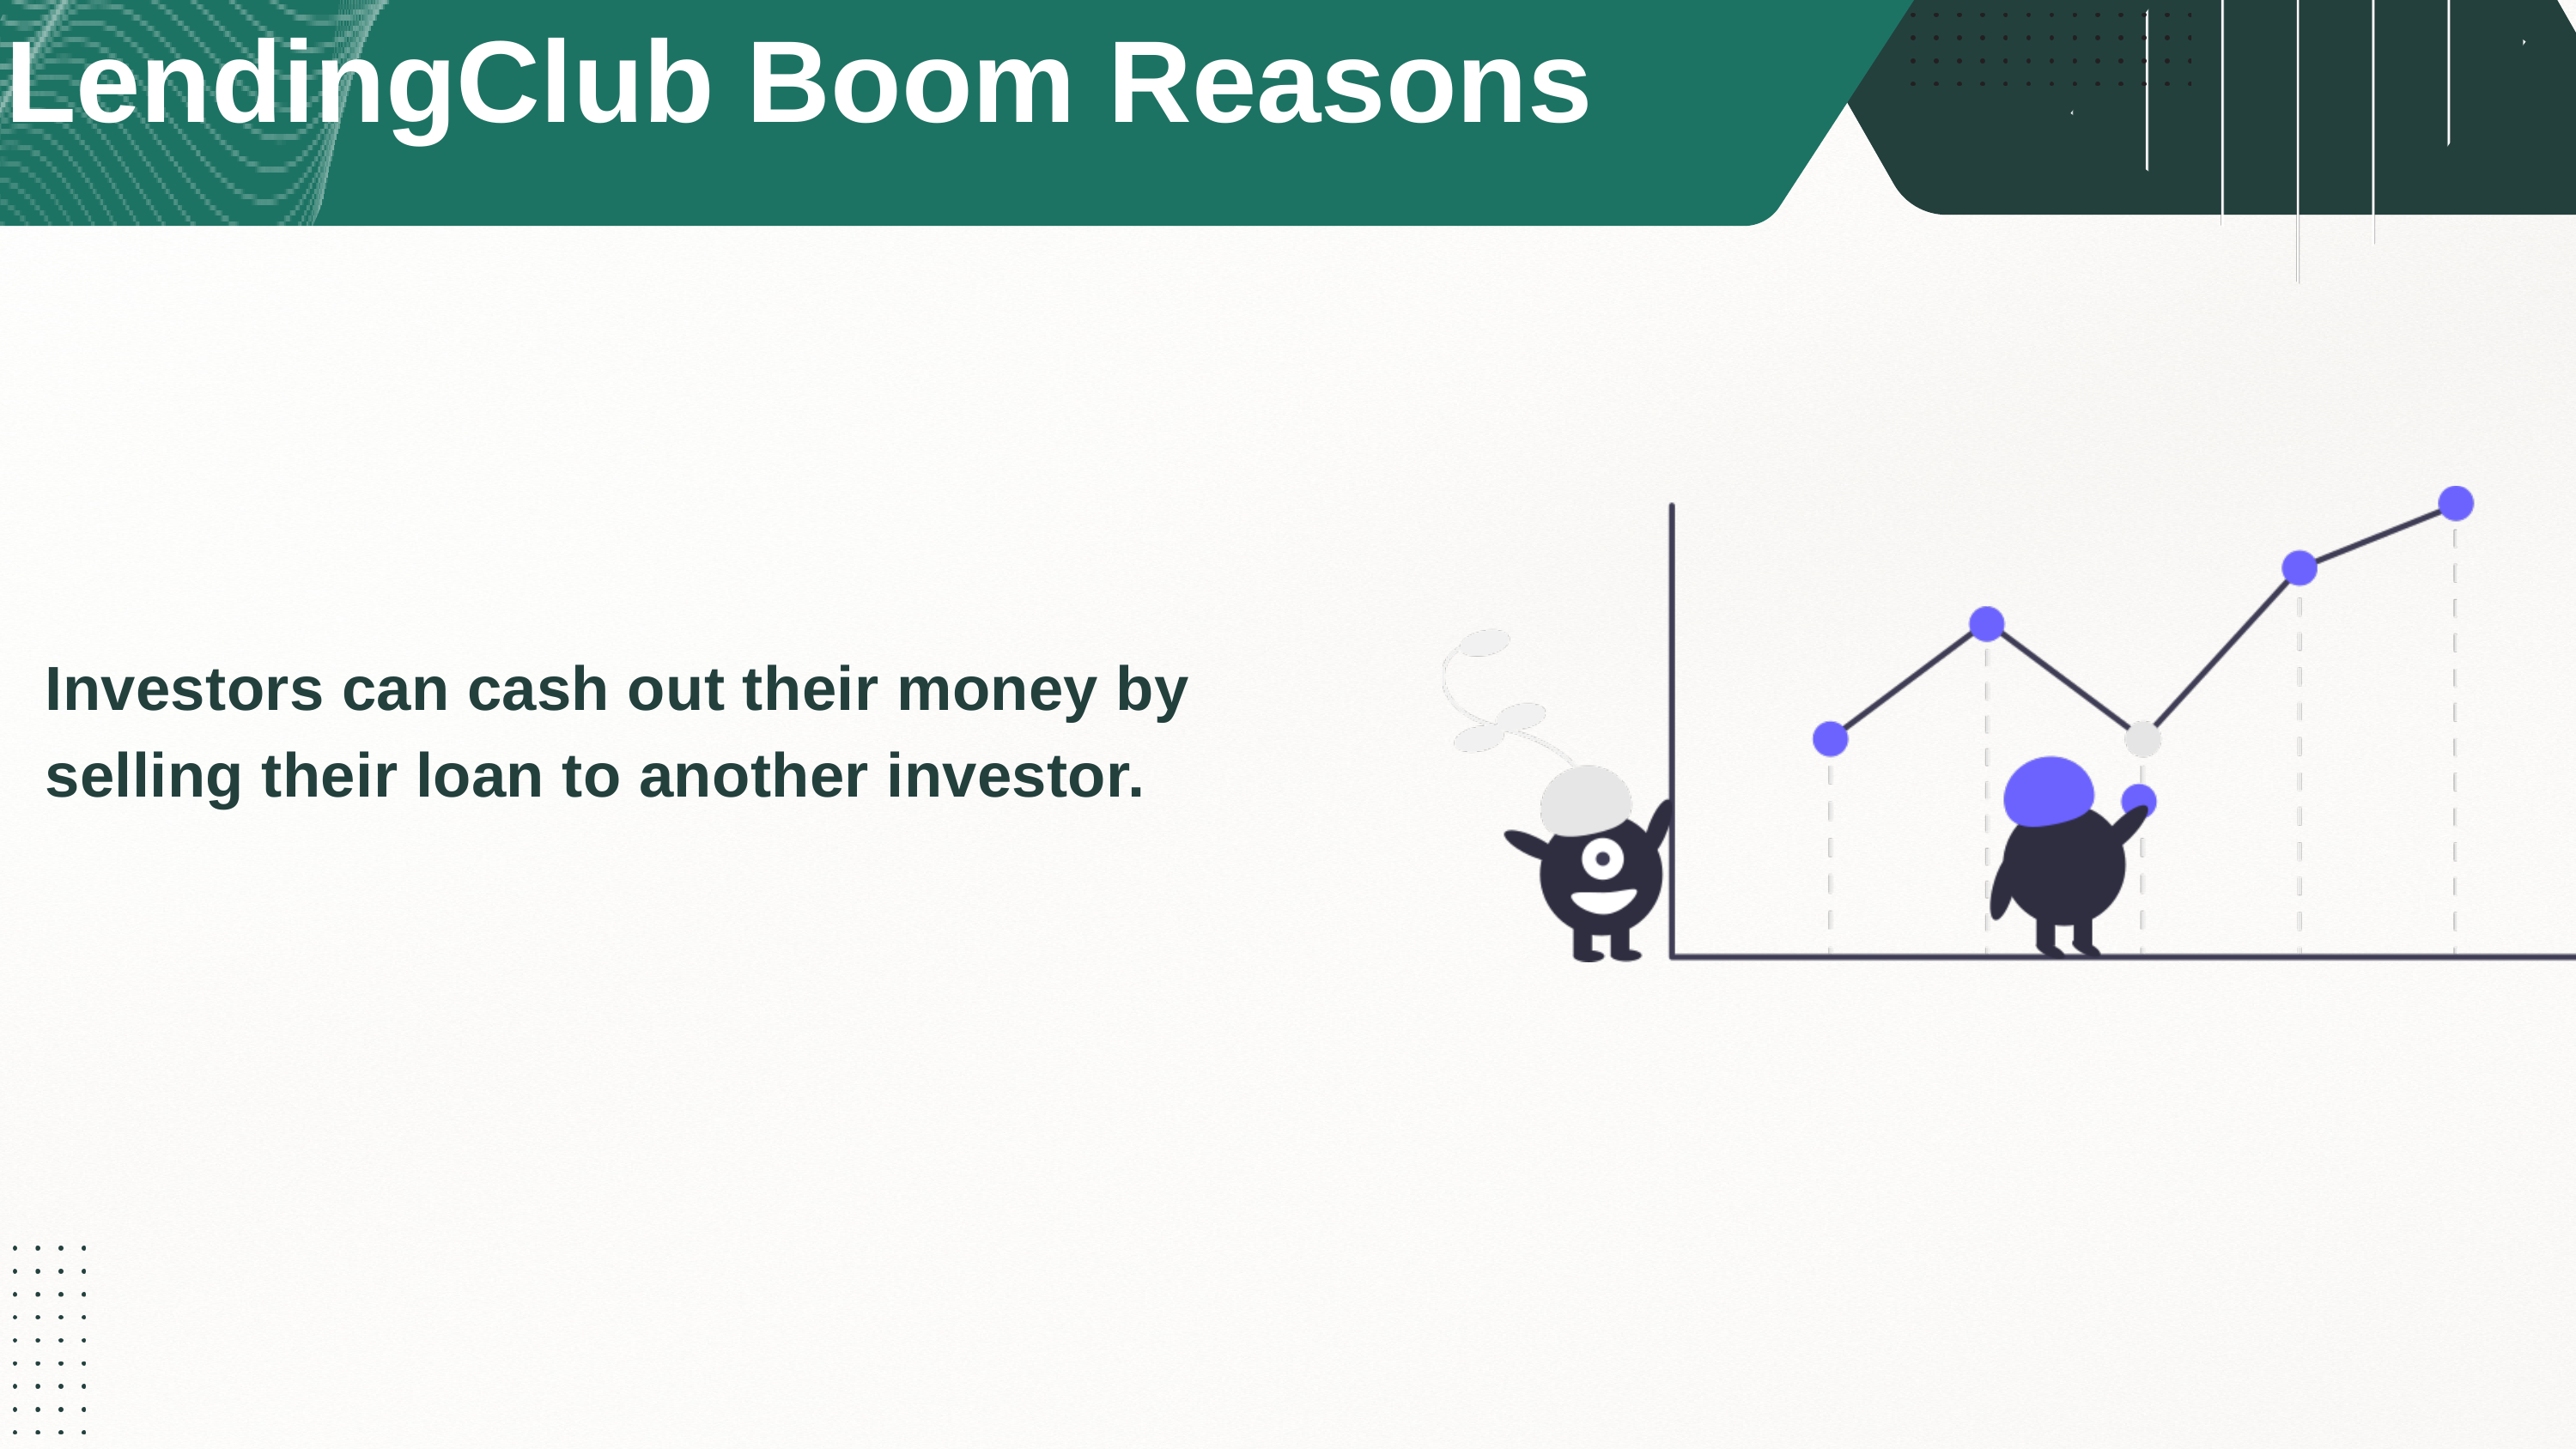

LendingClub Boom Reasons

Investors can cash out their money by selling their loan to another investor.